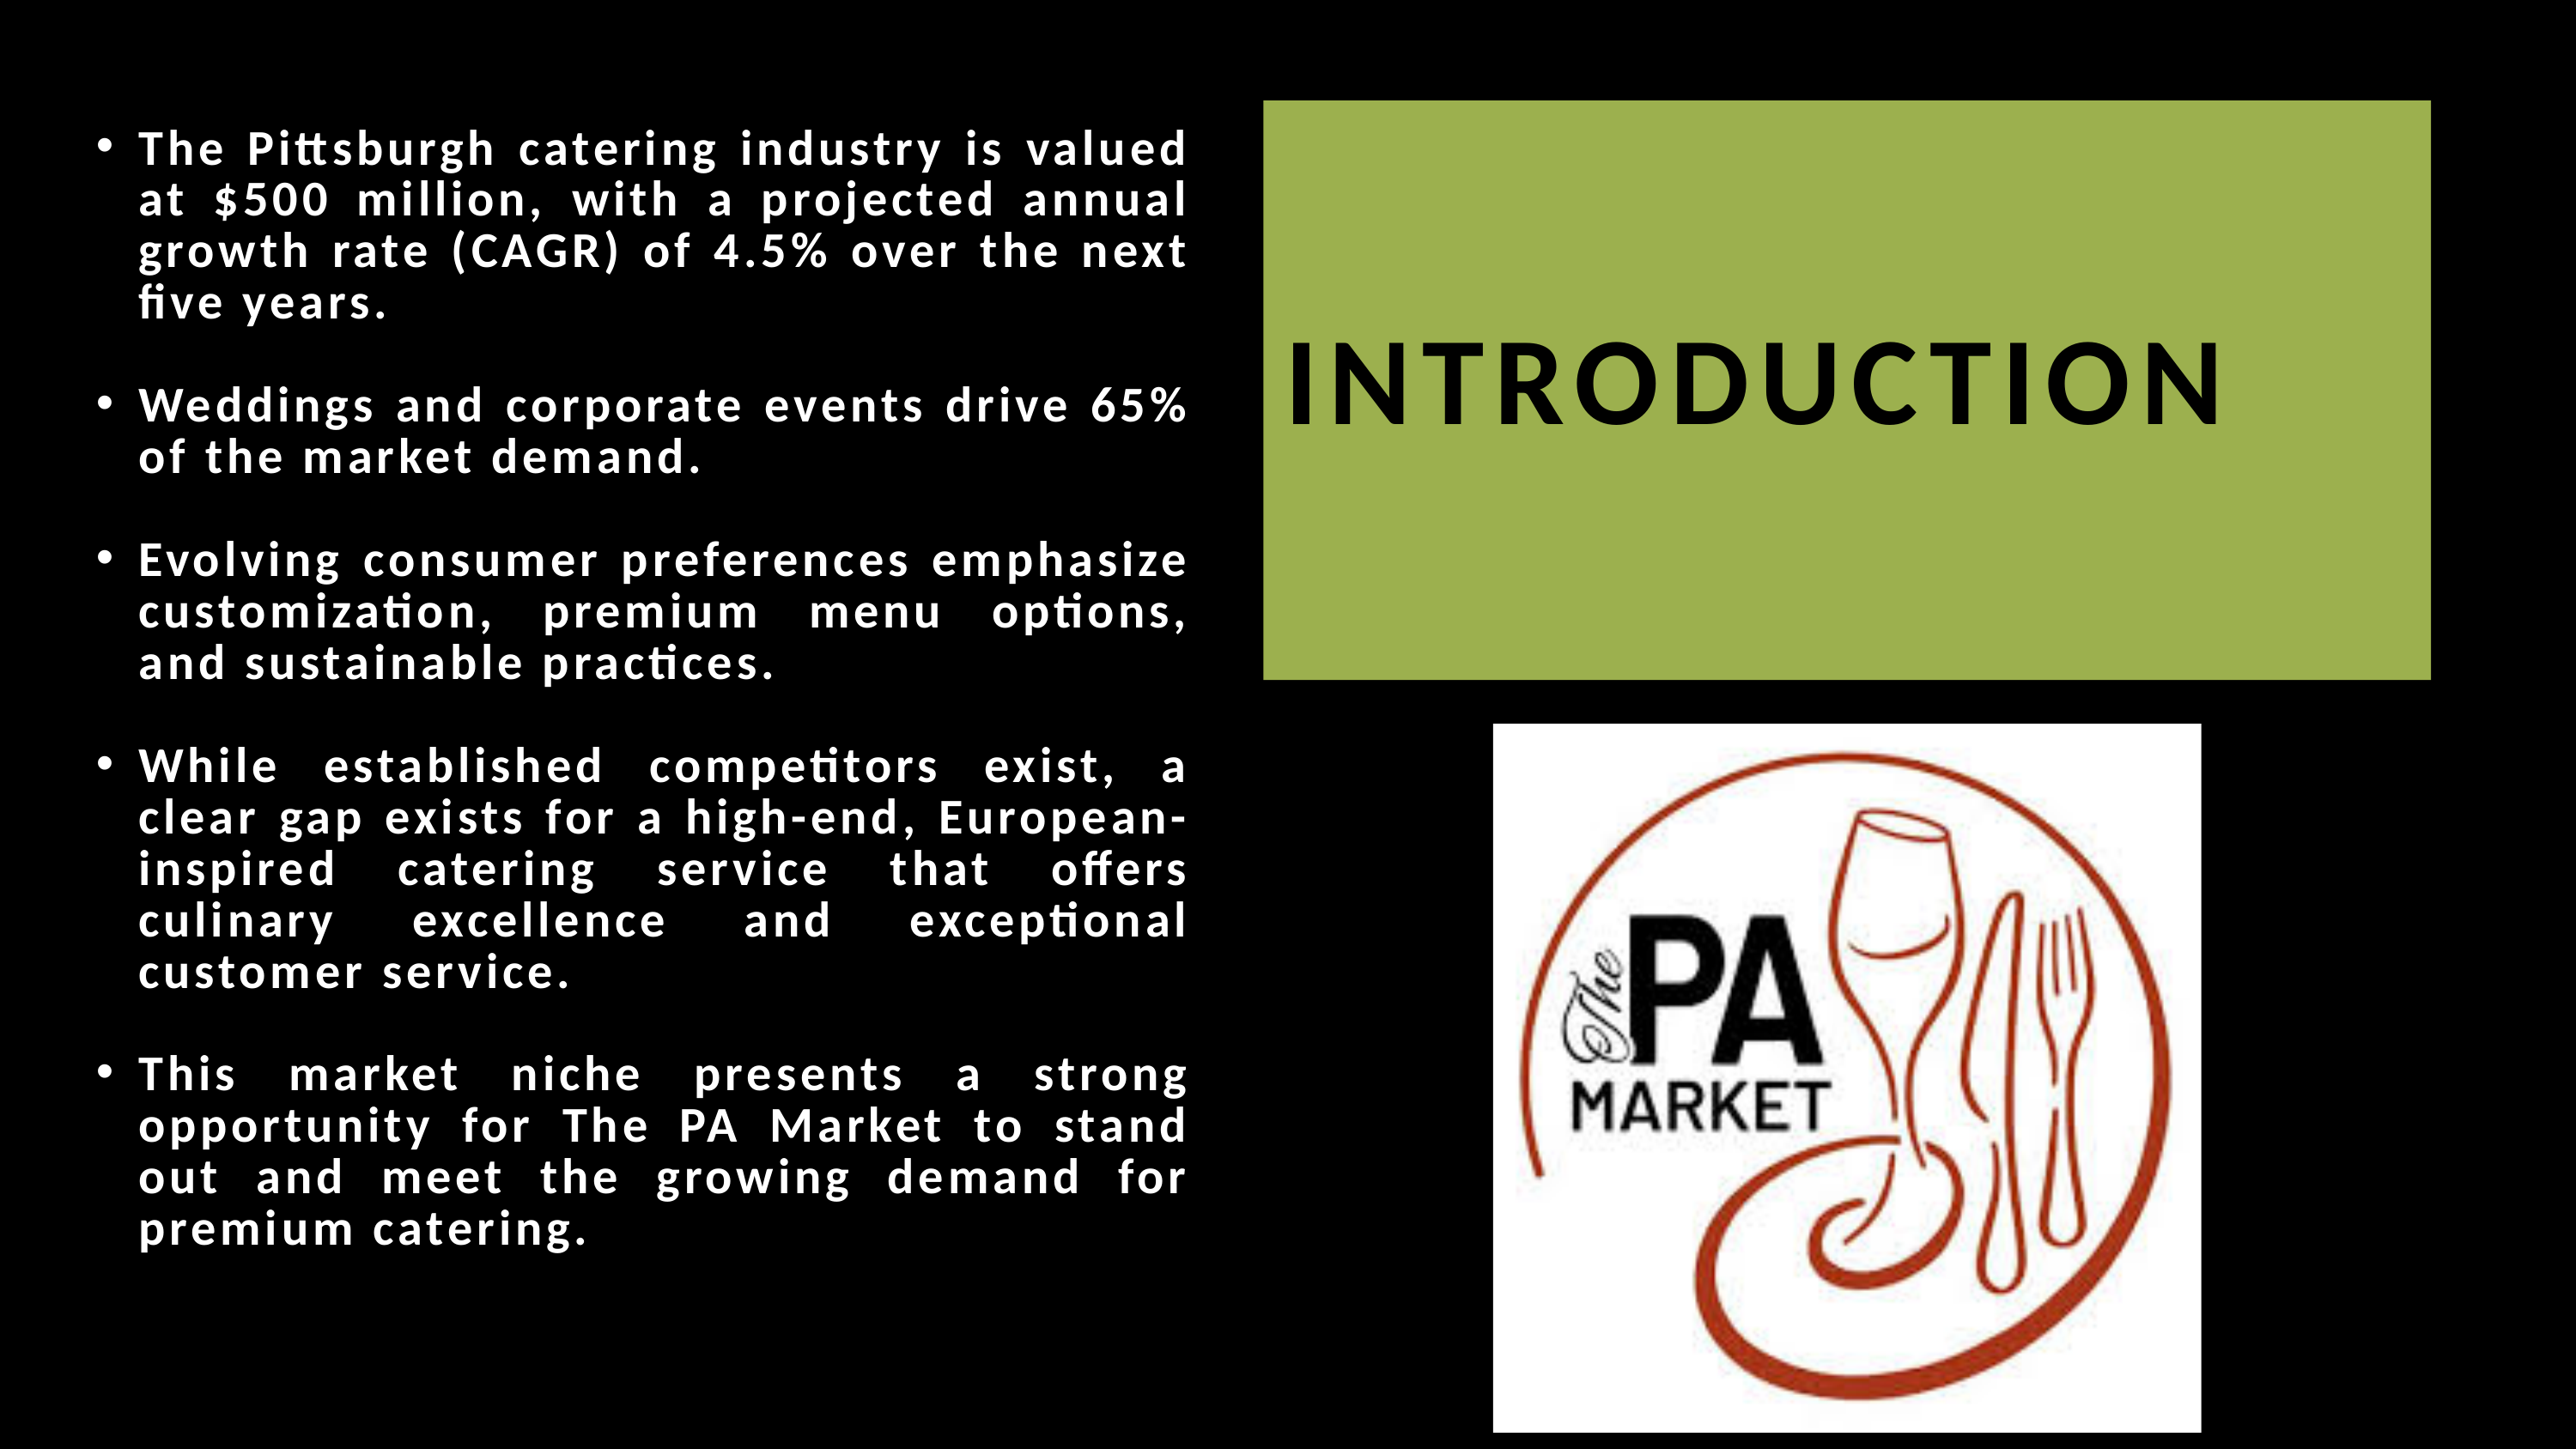

The Pittsburgh catering industry is valued at $500 million, with a projected annual growth rate (CAGR) of 4.5% over the next five years.

Weddings and corporate events drive 65% of the market demand.

Evolving consumer preferences emphasize customization, premium menu options, and sustainable practices.

While established competitors exist, a clear gap exists for a high-end, European-inspired catering service that offers culinary excellence and exceptional customer service.

This market niche presents a strong opportunity for The PA Market to stand out and meet the growing demand for premium catering.
INTRODUCTION

PRODUCT
REACH